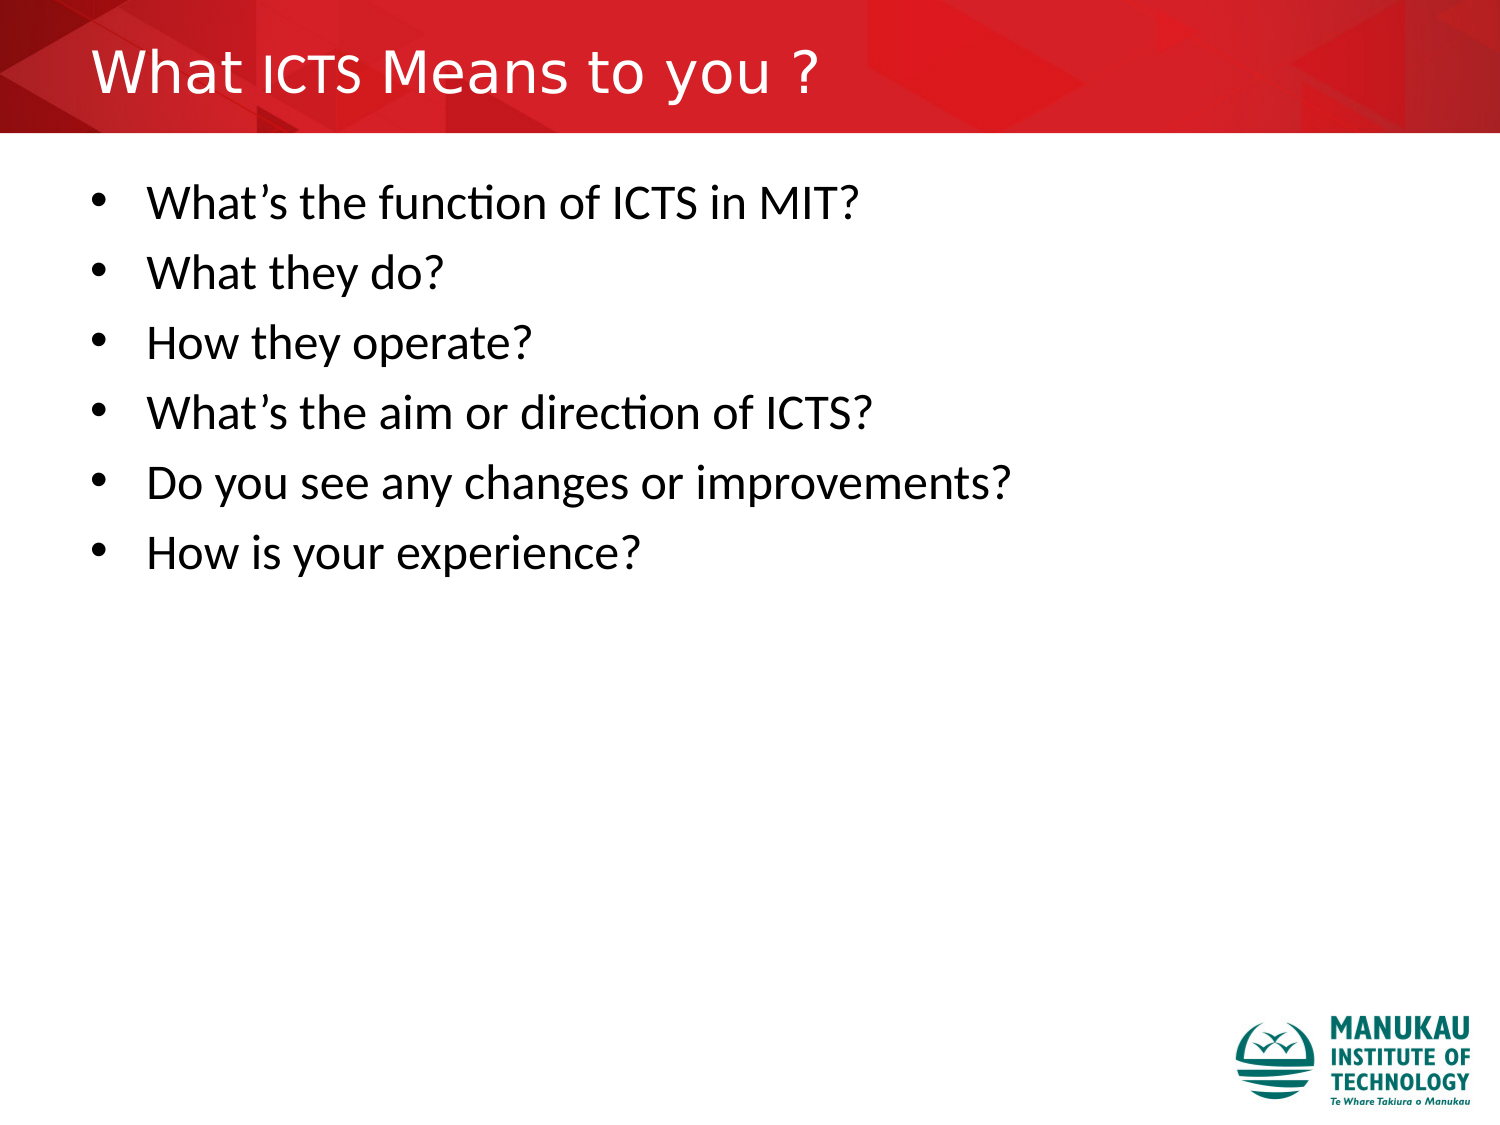

# What ICTS Means to you ?
What’s the function of ICTS in MIT?
What they do?
How they operate?
What’s the aim or direction of ICTS?
Do you see any changes or improvements?
How is your experience?